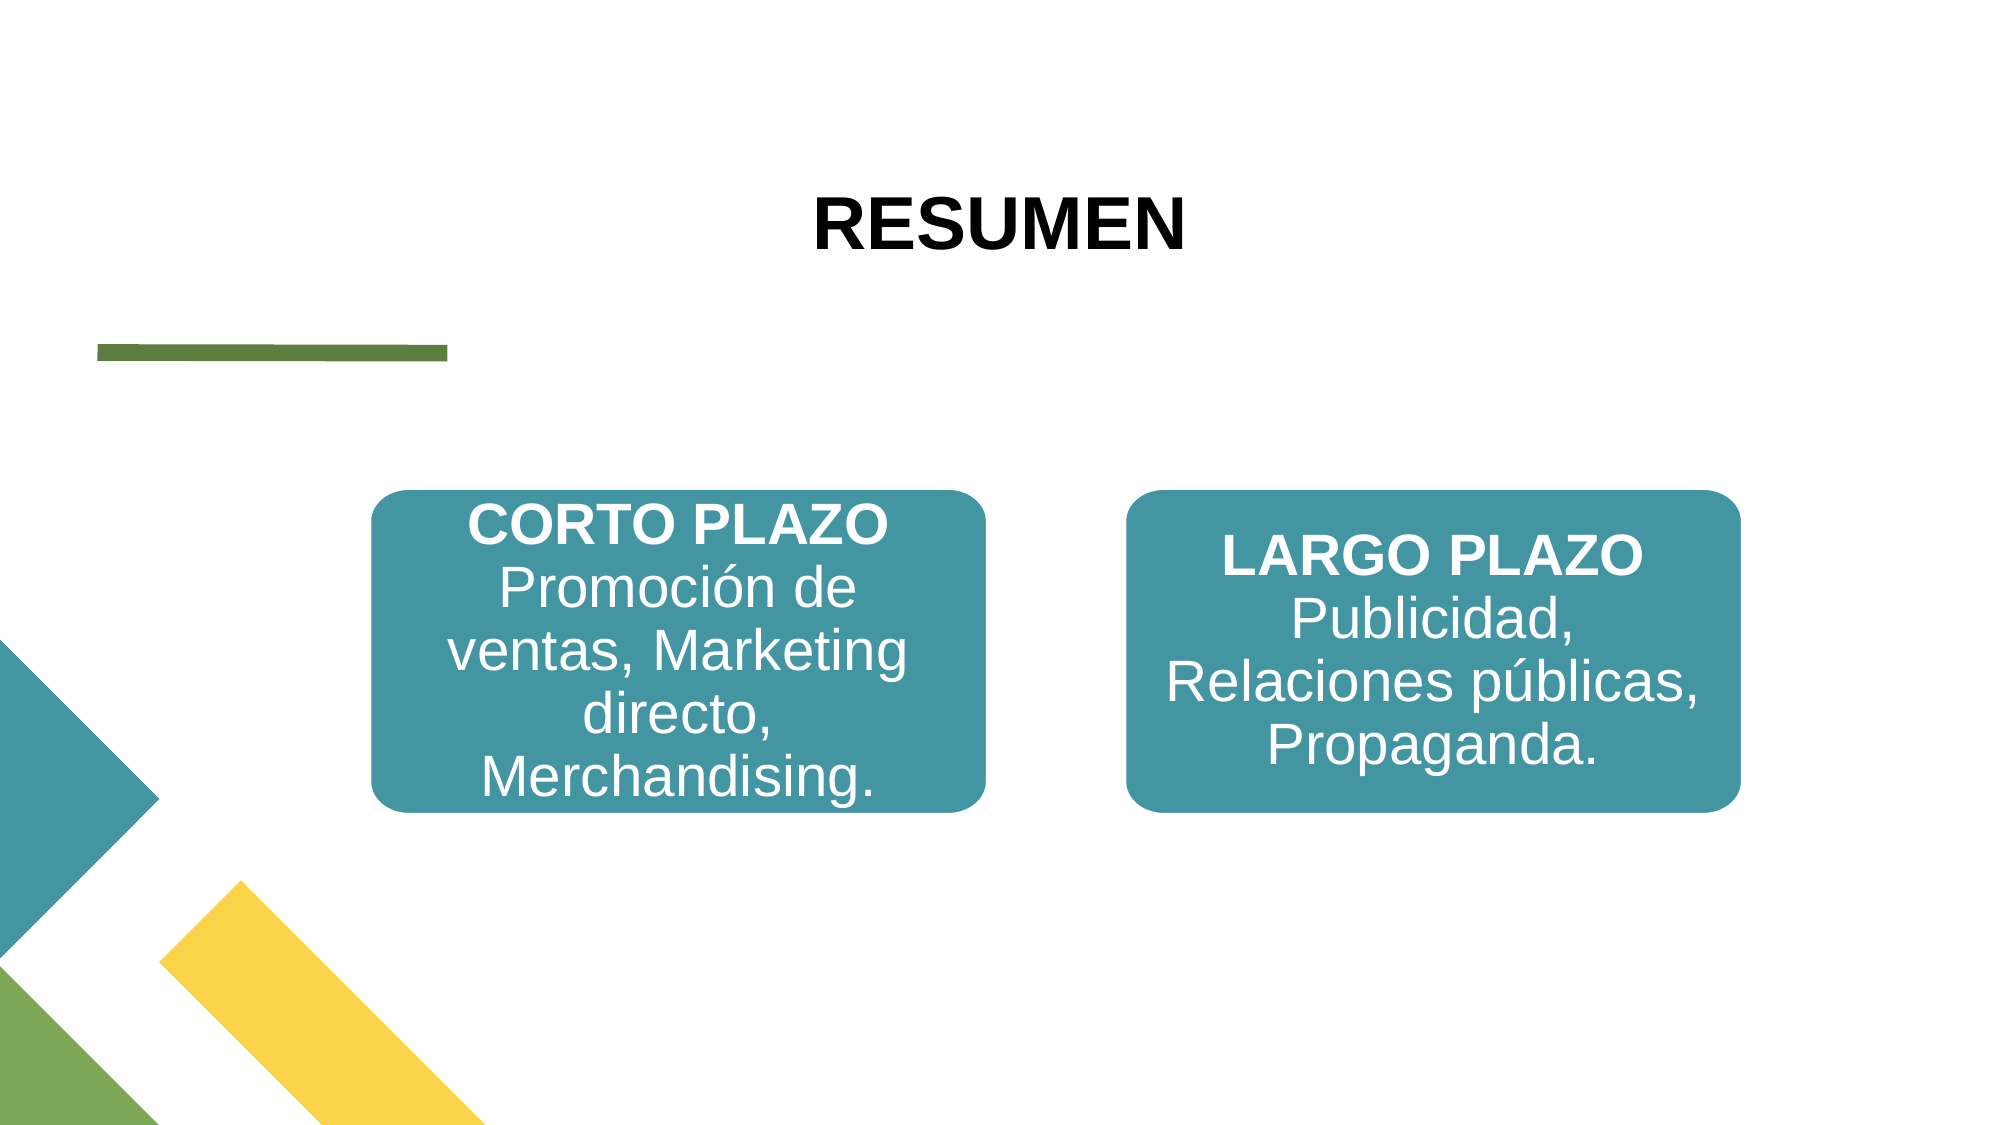

RESUMEN

CORTO PLAZO Promoción de ventas, Marketing directo, Merchandising.
LARGO PLAZO Publicidad, Relaciones públicas, Propaganda.